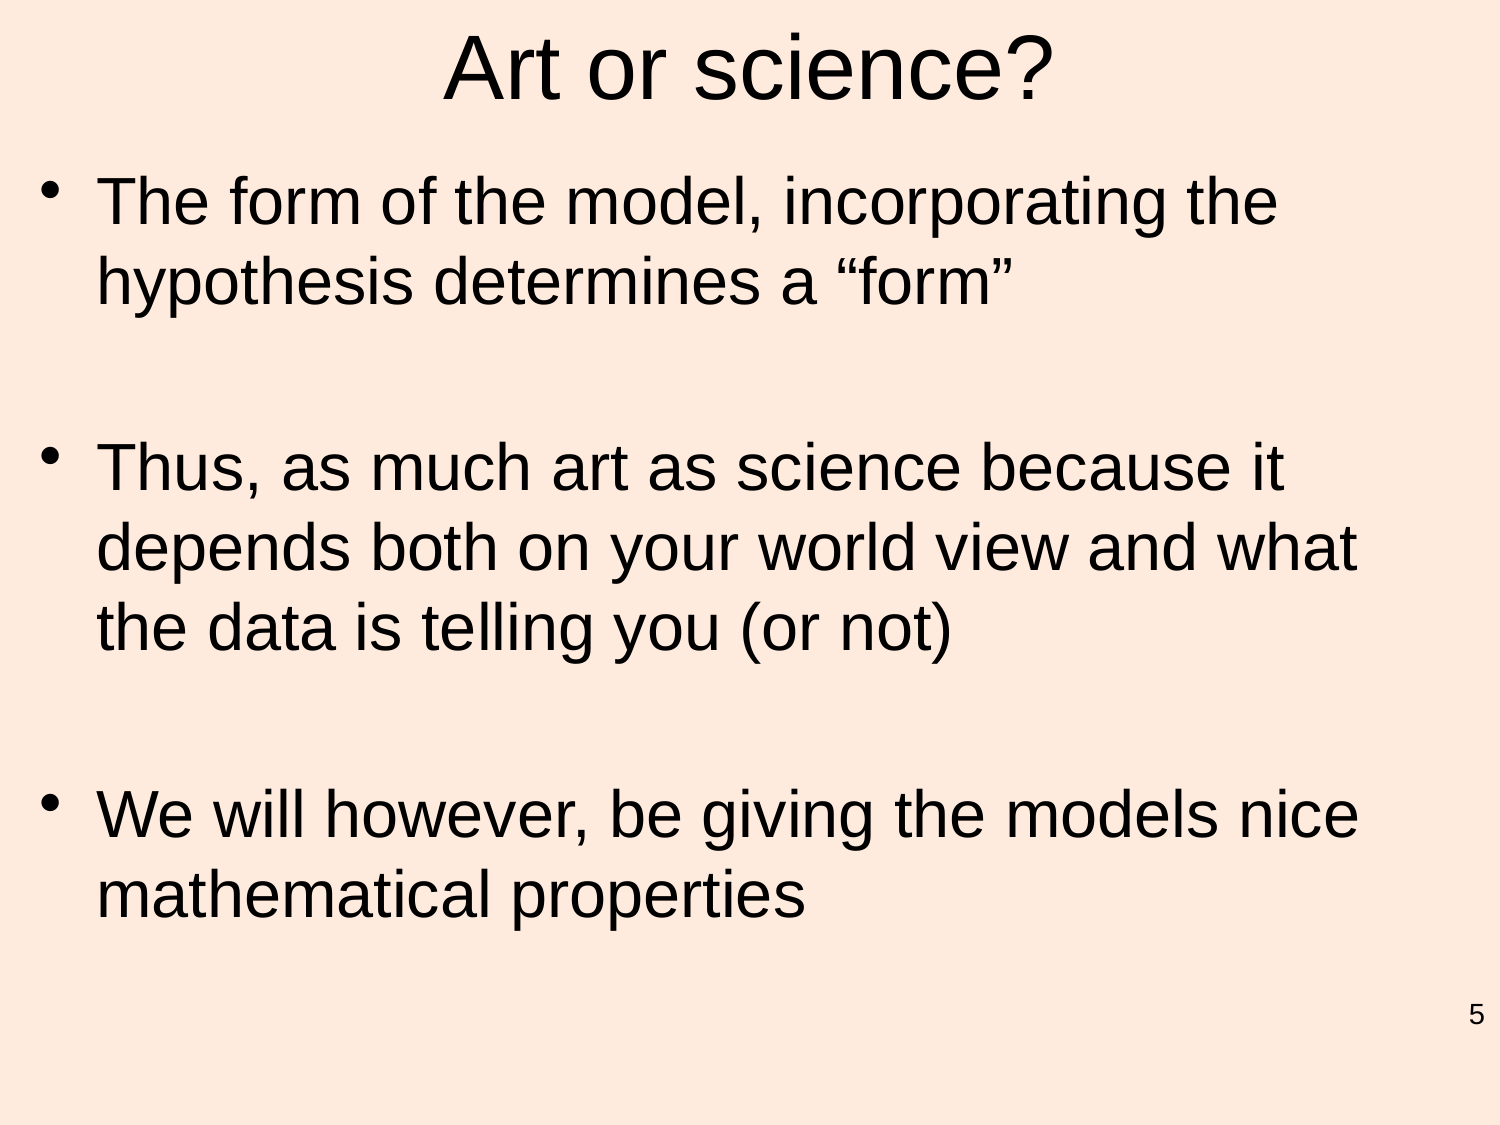

# Art or science?
The form of the model, incorporating the hypothesis determines a “form”

Thus, as much art as science because it depends both on your world view and what the data is telling you (or not)

We will however, be giving the models nice mathematical properties
5